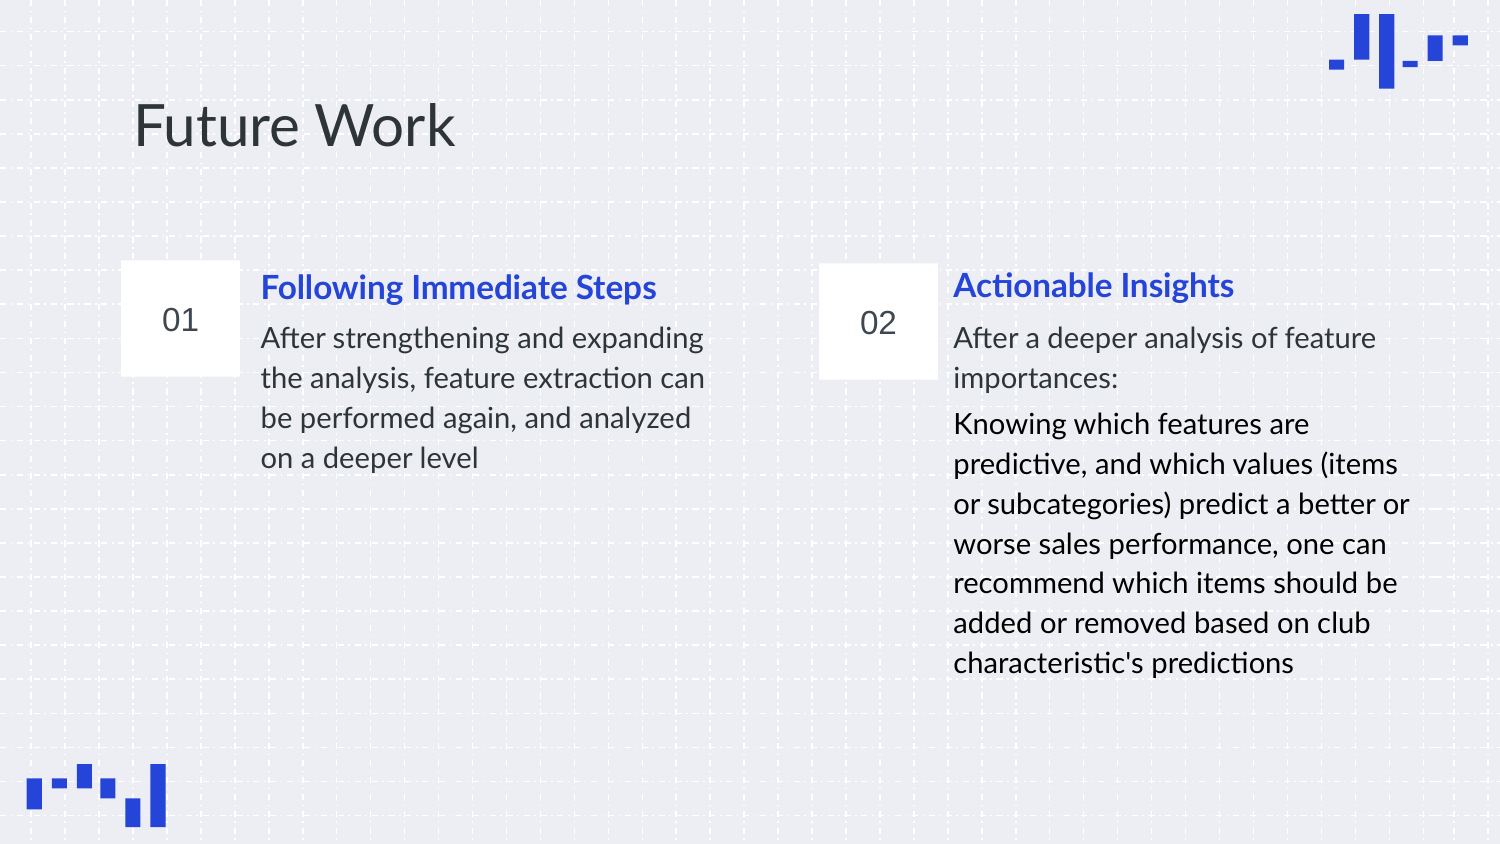

# Future Work
Actionable Insights
Following Immediate Steps
01
02
After strengthening and expanding the analysis, feature extraction can be performed again, and analyzed on a deeper level
After a deeper analysis of feature importances:
Knowing which features are predictive, and which values (items or subcategories) predict a better or worse sales performance, one can recommend which items should be added or removed based on club characteristic's predictions